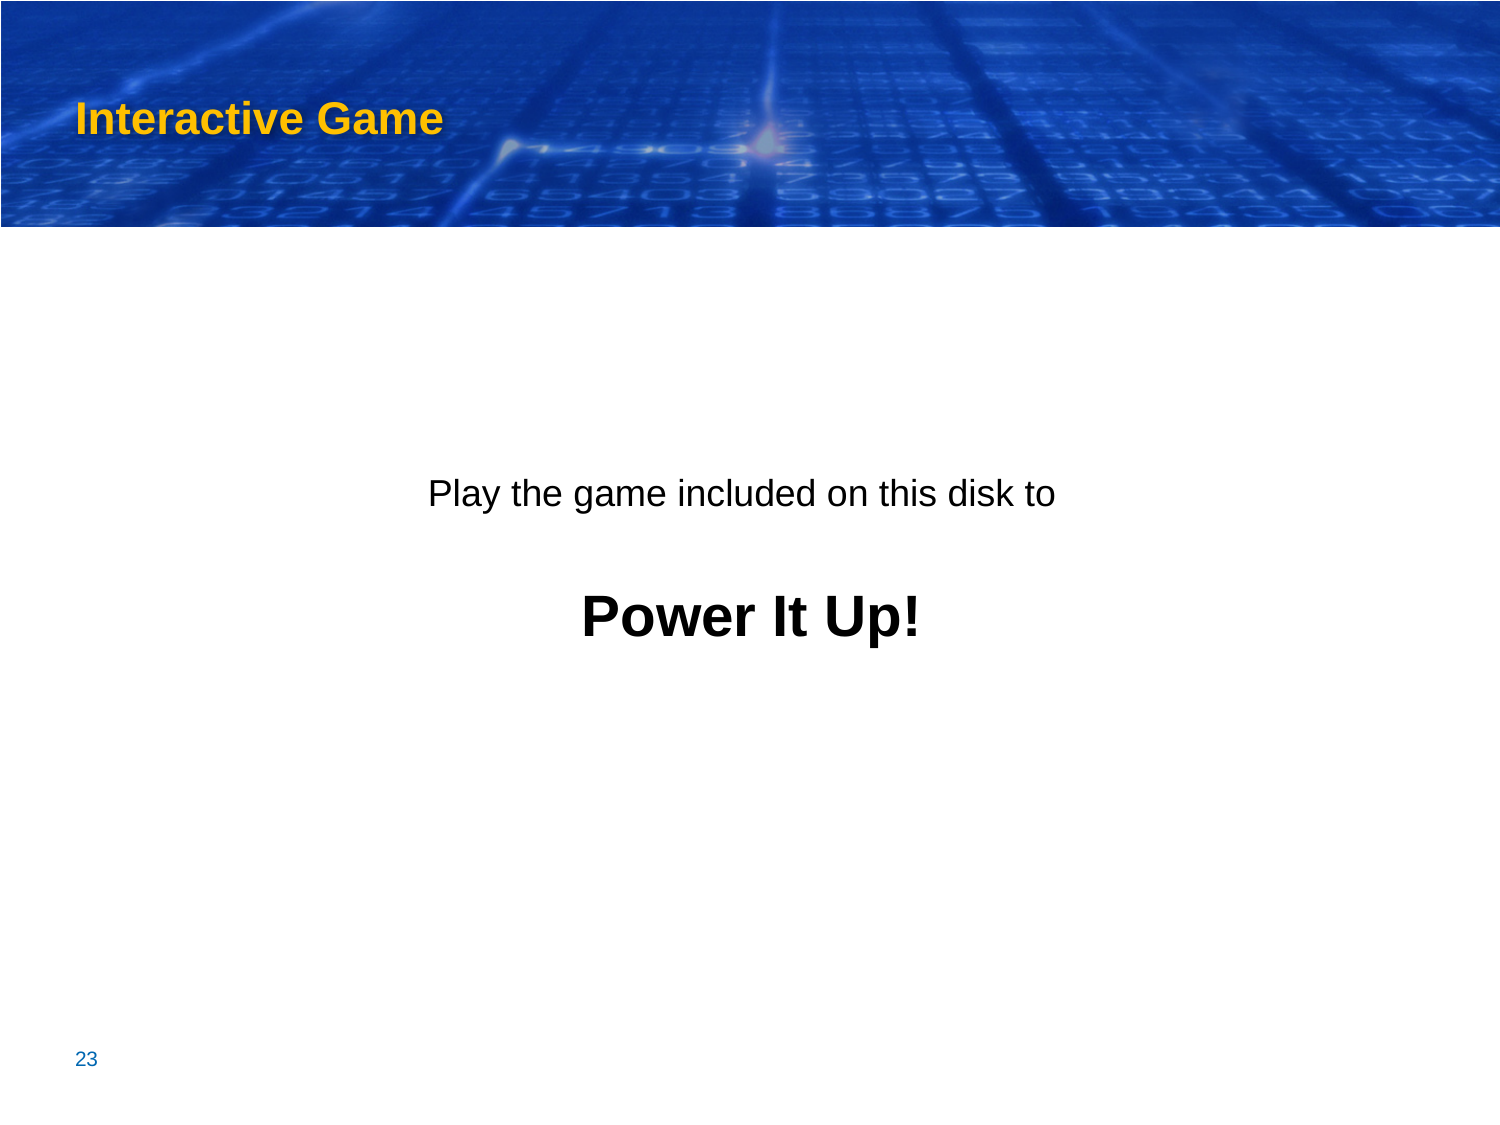

# Interactive Game
Play the game included on this disk to

Power It Up!
23